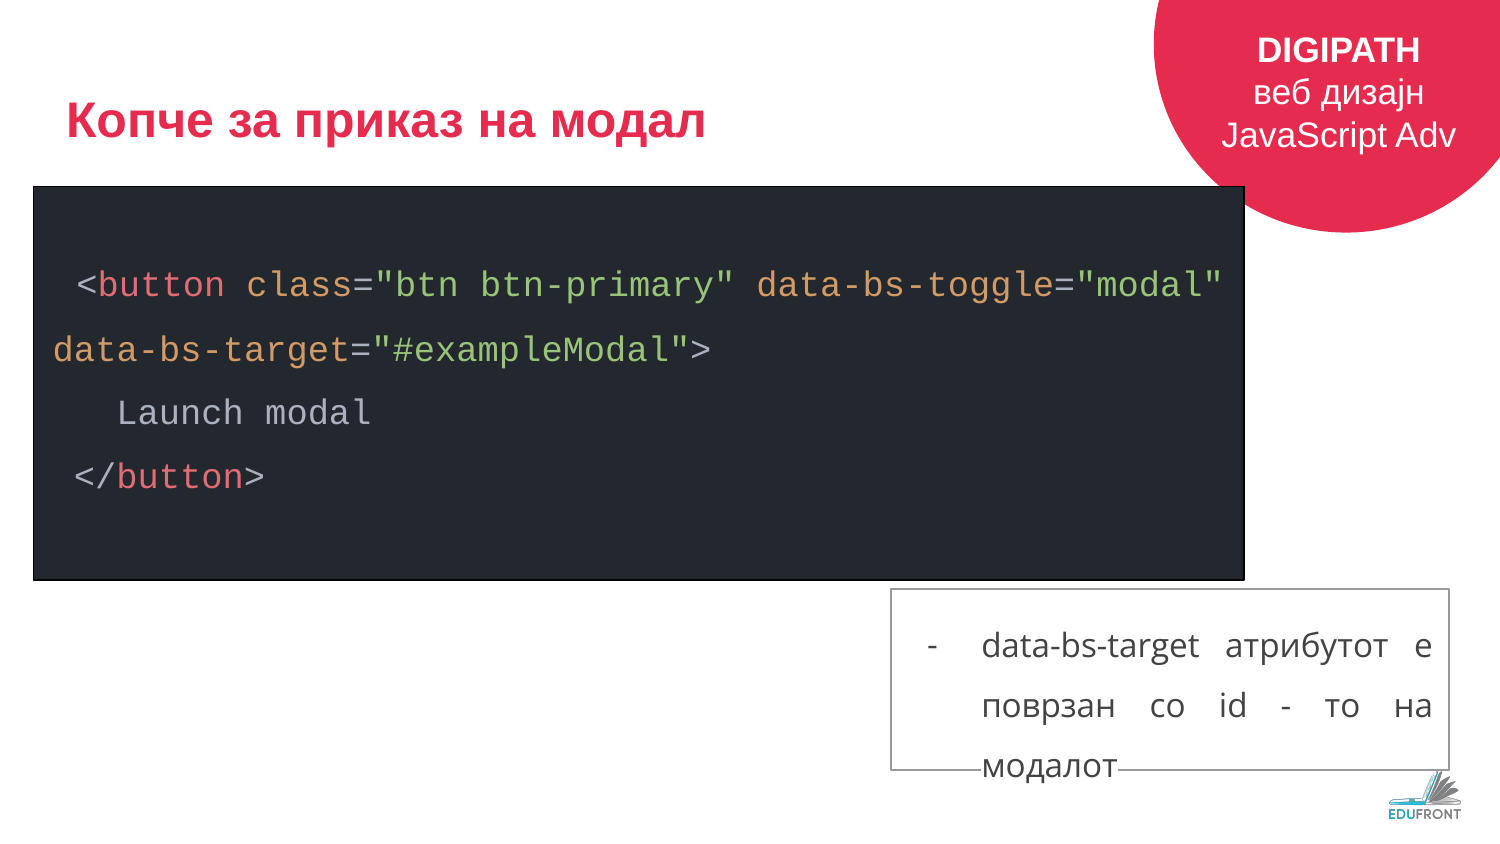

# Копче за приказ на модал

 <button class="btn btn-primary" data-bs-toggle="modal" data-bs-target="#exampleModal">
   Launch modal
 </button>

data-bs-target атрибутот е поврзан со id - то на модалот